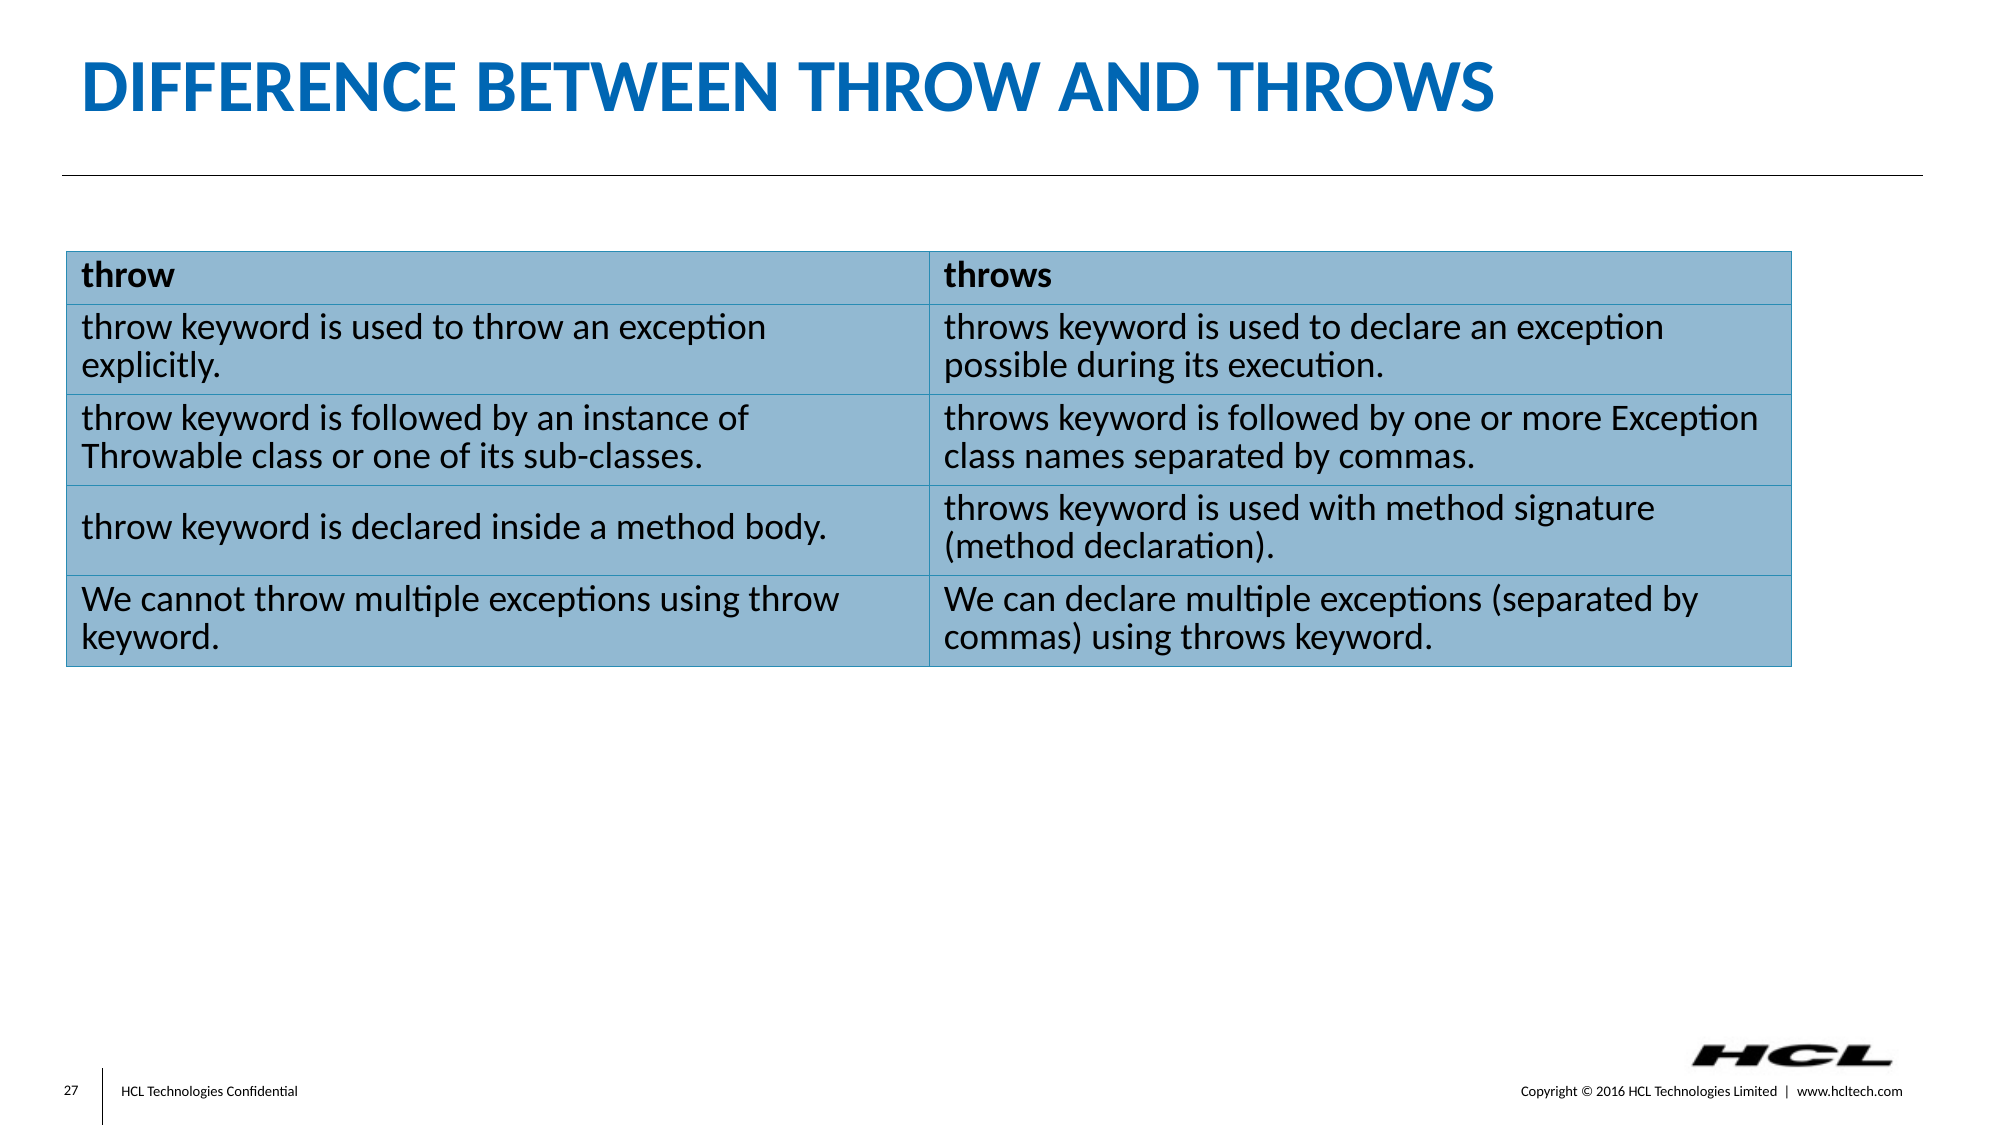

# Difference between throw and throws
| throw | throws |
| --- | --- |
| throw keyword is used to throw an exception explicitly. | throws keyword is used to declare an exception possible during its execution. |
| throw keyword is followed by an instance of Throwable class or one of its sub-classes. | throws keyword is followed by one or more Exception class names separated by commas. |
| throw keyword is declared inside a method body. | throws keyword is used with method signature (method declaration). |
| We cannot throw multiple exceptions using throw keyword. | We can declare multiple exceptions (separated by commas) using throws keyword. |